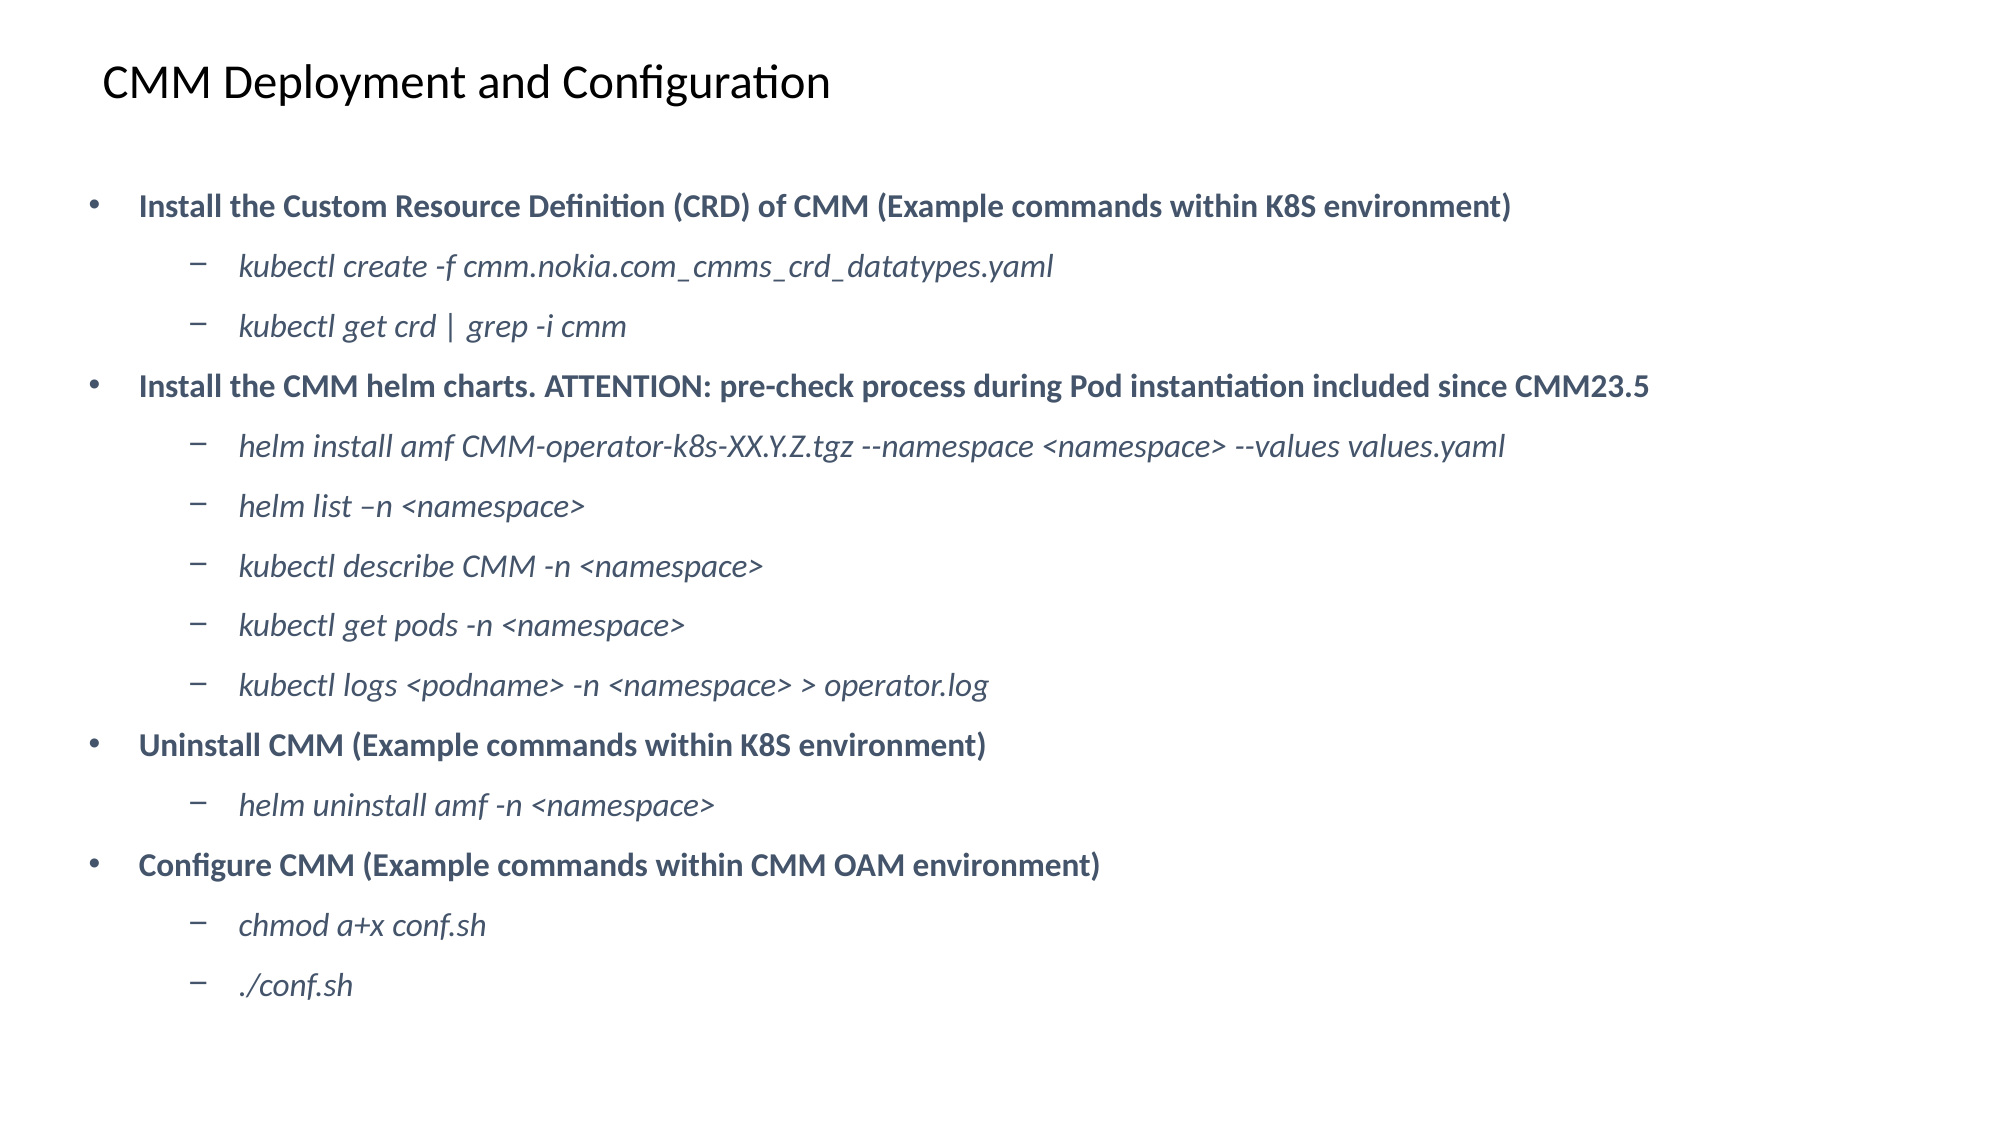

# CMM Deployment and Configuration
Install the Custom Resource Definition (CRD) of CMM (Example commands within K8S environment)
kubectl create -f cmm.nokia.com_cmms_crd_datatypes.yaml
kubectl get crd | grep -i cmm
Install the CMM helm charts. ATTENTION: pre-check process during Pod instantiation included since CMM23.5
helm install amf CMM-operator-k8s-XX.Y.Z.tgz --namespace <namespace> --values values.yaml
helm list –n <namespace>
kubectl describe CMM -n <namespace>
kubectl get pods -n <namespace>
kubectl logs <podname> -n <namespace> > operator.log
Uninstall CMM (Example commands within K8S environment)
helm uninstall amf -n <namespace>
Configure CMM (Example commands within CMM OAM environment)
chmod a+x conf.sh
./conf.sh